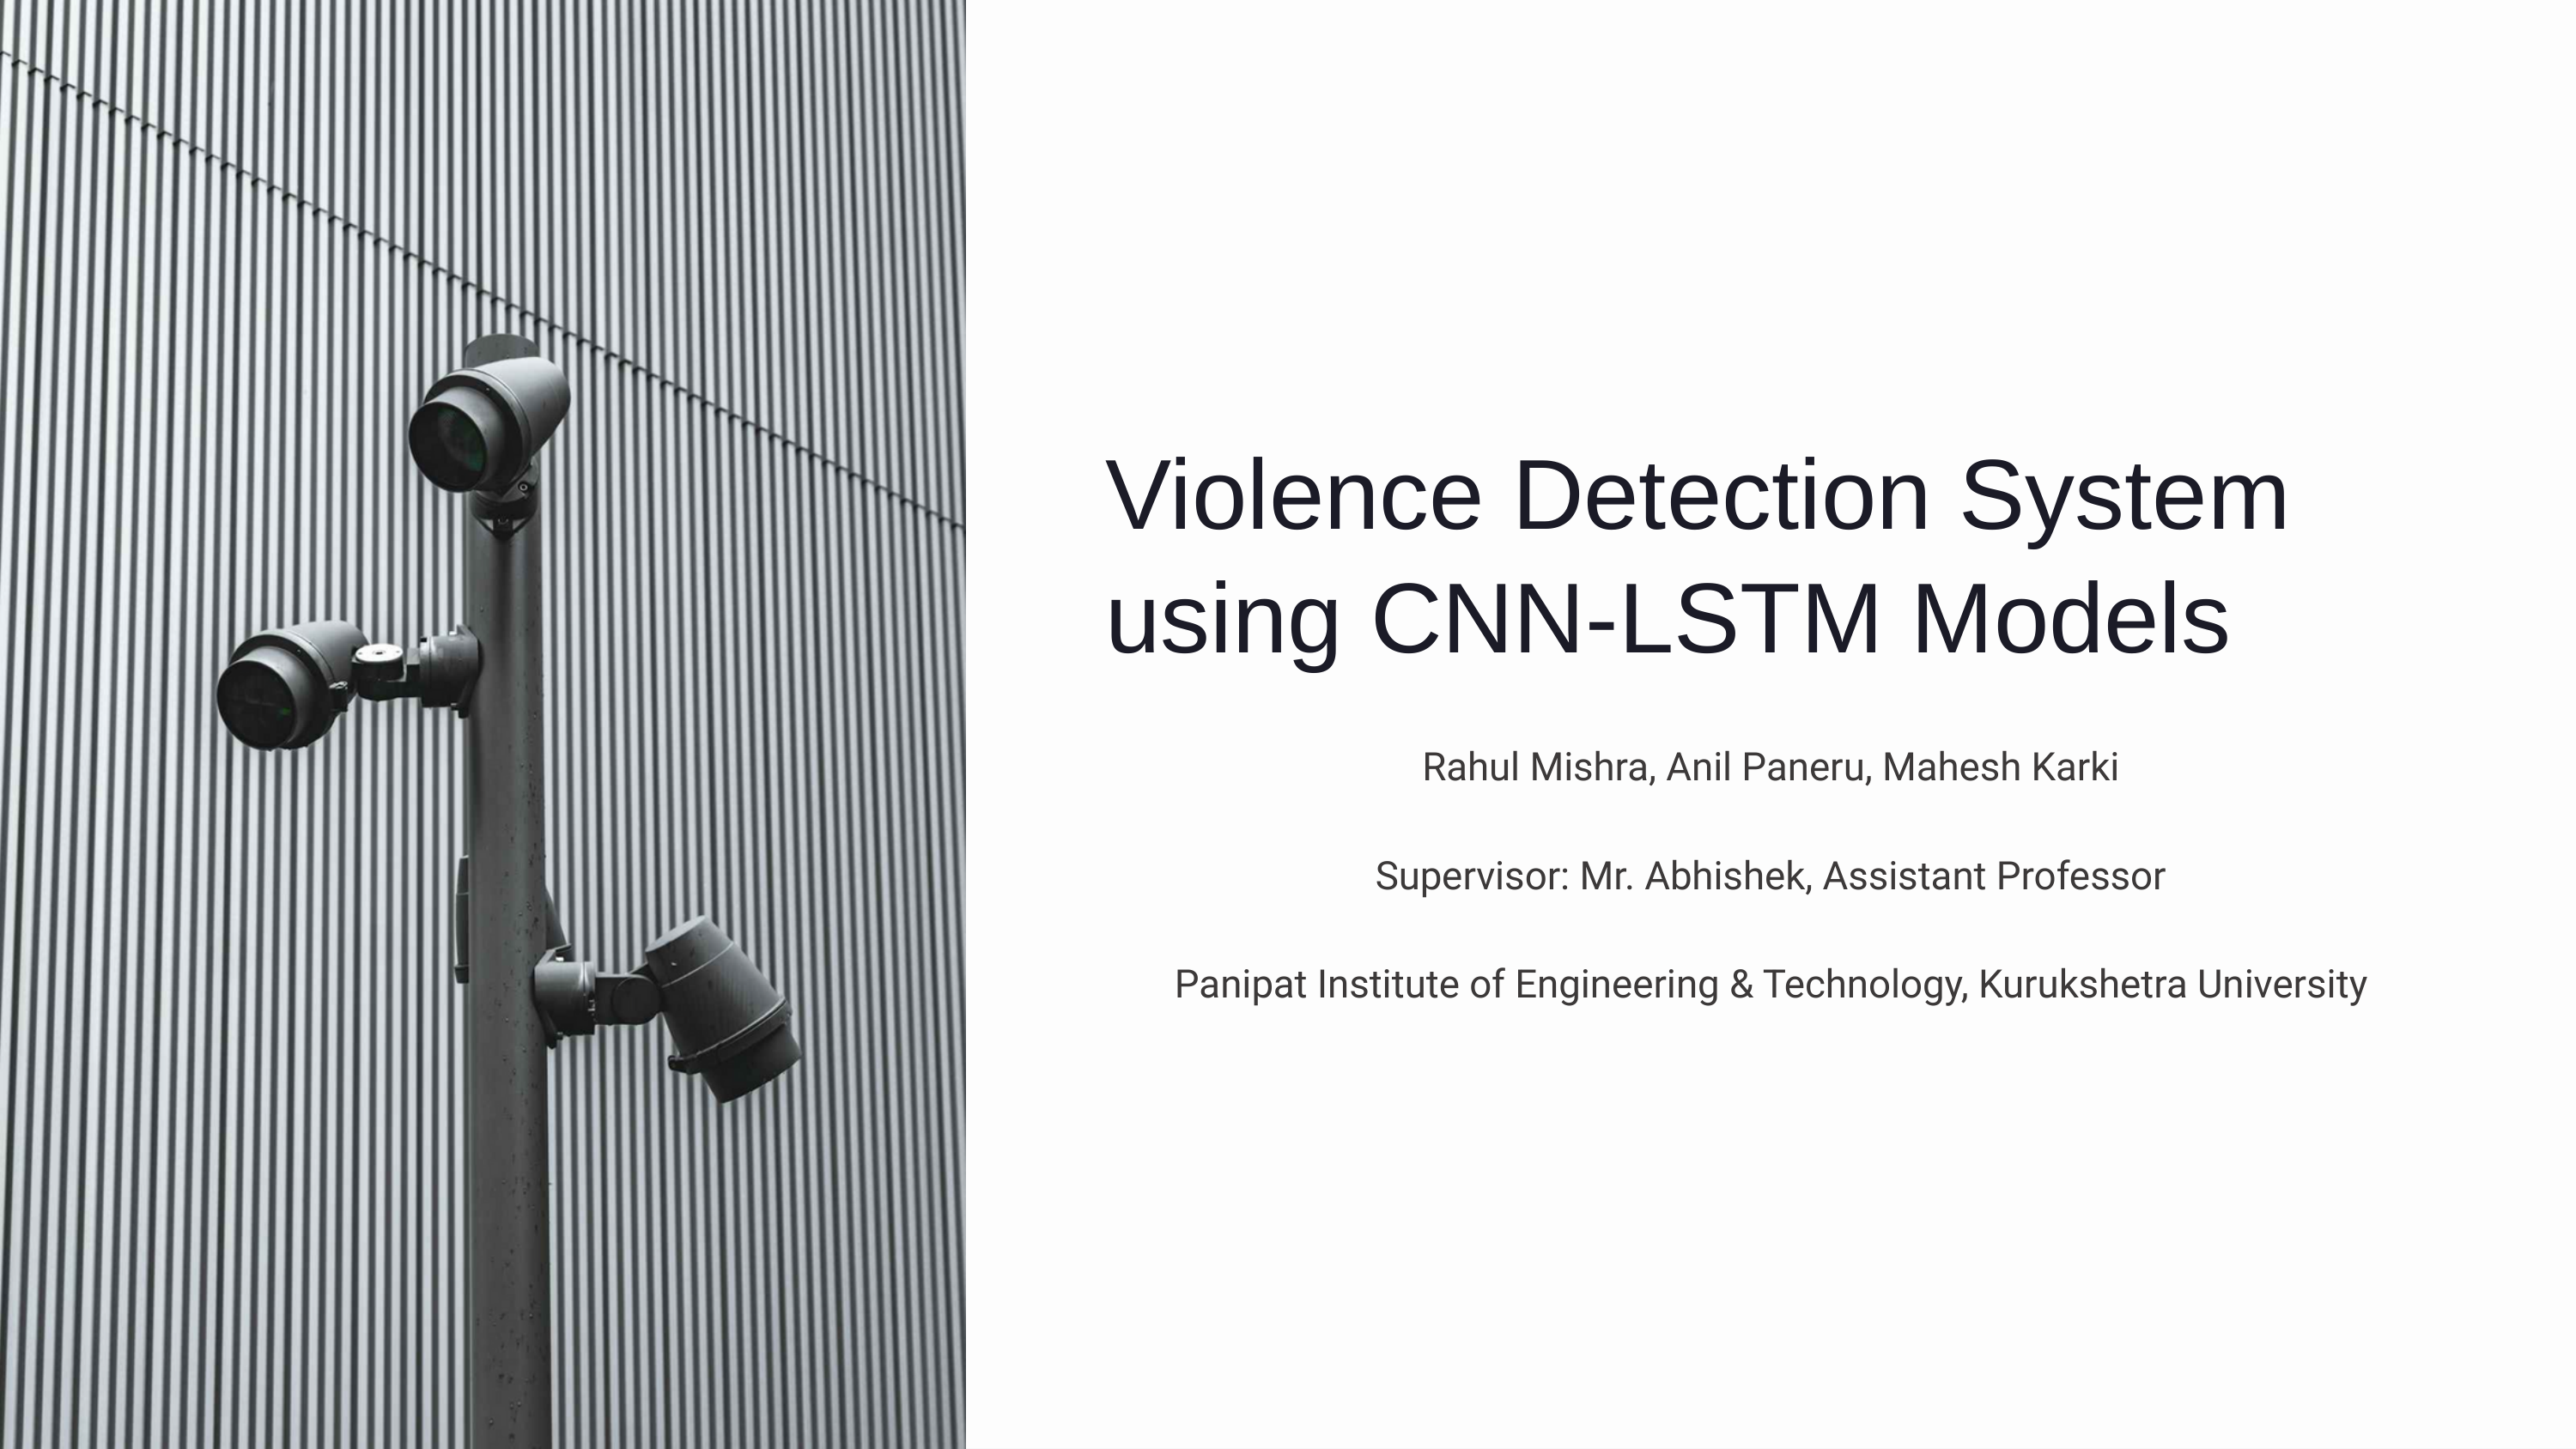

Violence Detection System using CNN-LSTM Models
Rahul Mishra, Anil Paneru, Mahesh Karki
Supervisor: Mr. Abhishek, Assistant Professor
Panipat Institute of Engineering & Technology, Kurukshetra University